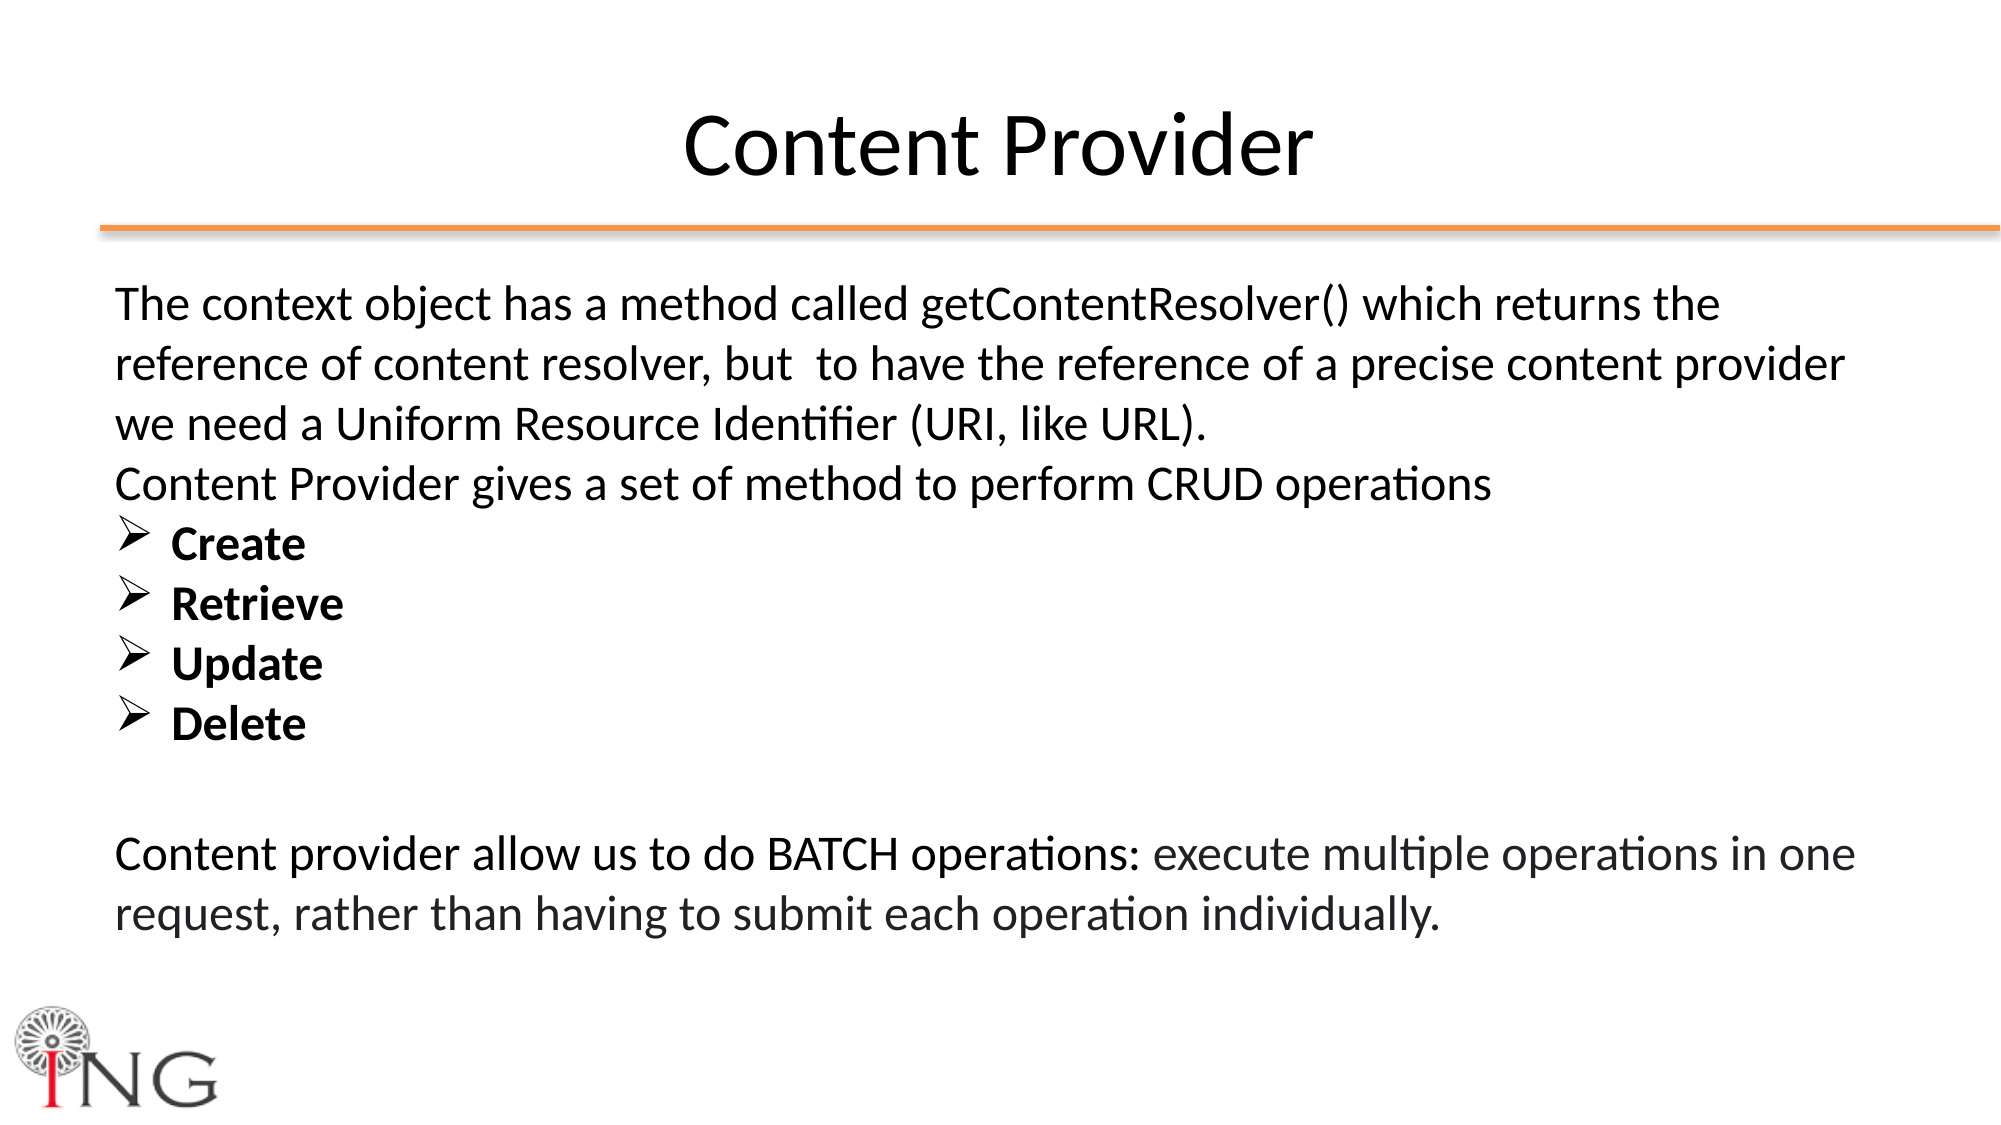

# Content Provider
The context object has a method called getContentResolver() which returns the reference of content resolver, but  to have the reference of a precise content provider we need a Uniform Resource Identifier (URI, like URL).
Content Provider gives a set of method to perform CRUD operations
Create
Retrieve
Update
Delete

Content provider allow us to do BATCH operations: execute multiple operations in one request, rather than having to submit each operation individually.